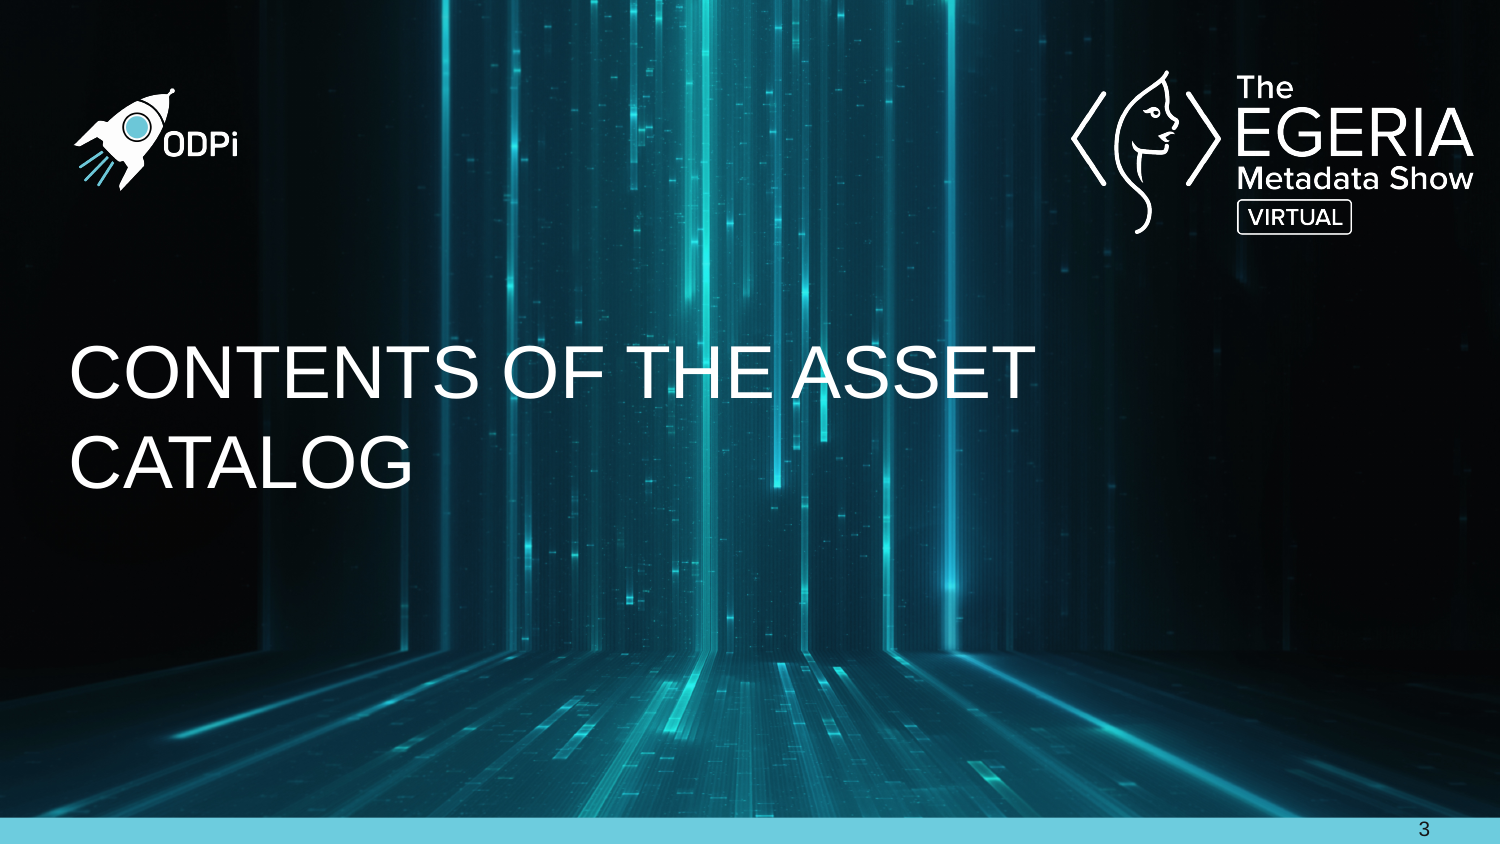

# Contents of the Asset Catalog
3